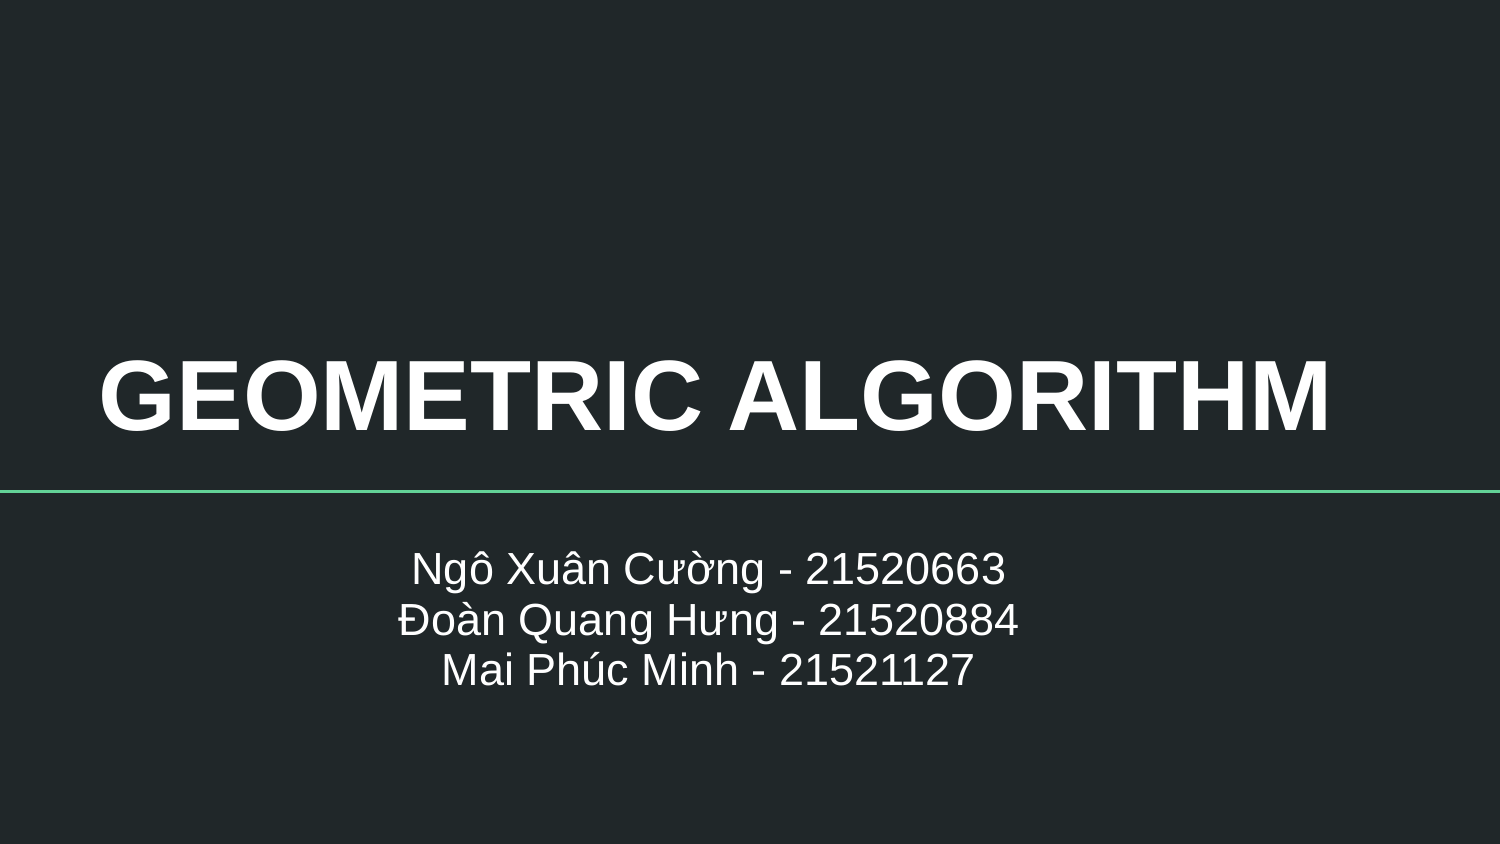

# GEOMETRIC ALGORITHM
Ngô Xuân Cường - 21520663
Đoàn Quang Hưng - 21520884
Mai Phúc Minh - 21521127